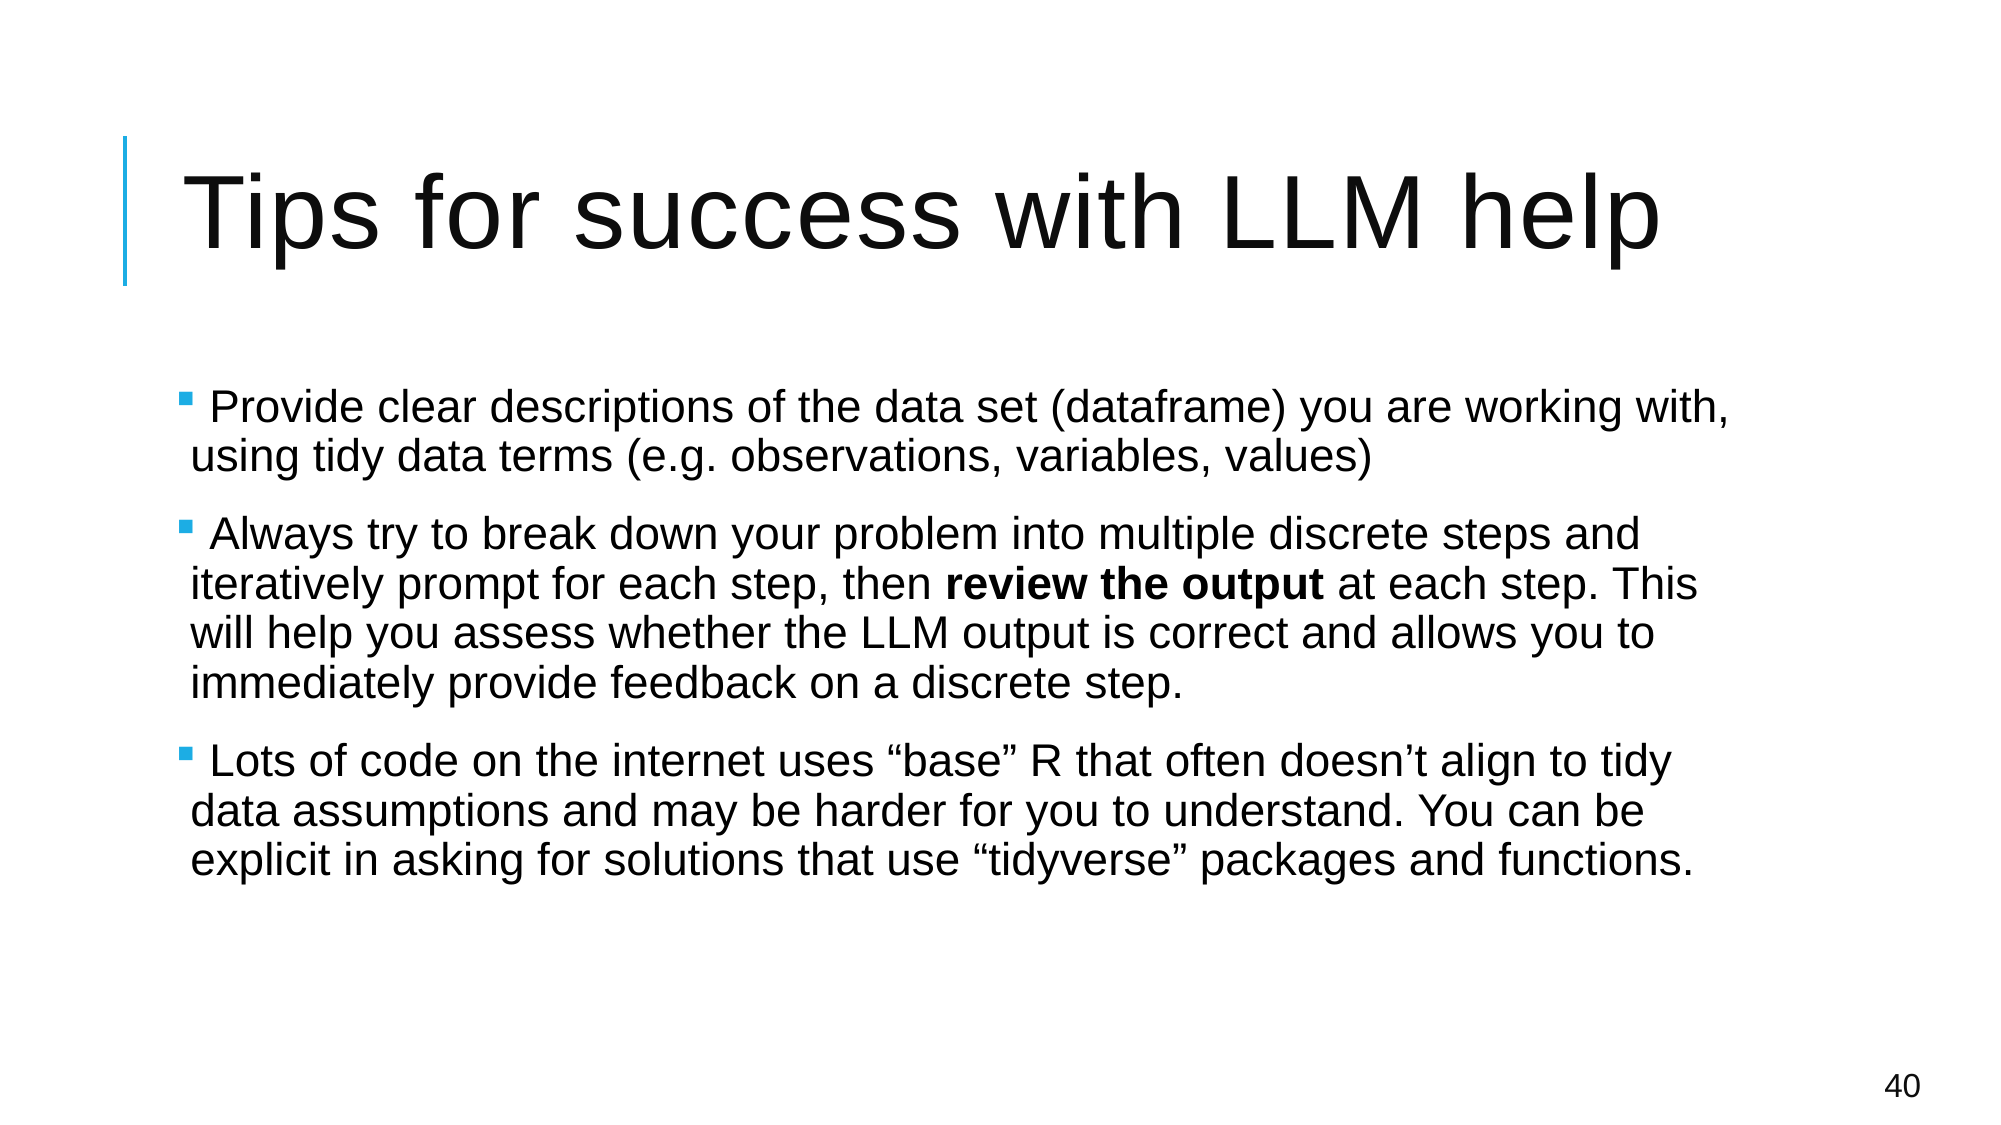

# Tips for success with LLM help
 Provide clear descriptions of the data set (dataframe) you are working with, using tidy data terms (e.g. observations, variables, values)
 Always try to break down your problem into multiple discrete steps and iteratively prompt for each step, then review the output at each step. This will help you assess whether the LLM output is correct and allows you to immediately provide feedback on a discrete step.
 Lots of code on the internet uses “base” R that often doesn’t align to tidy data assumptions and may be harder for you to understand. You can be explicit in asking for solutions that use “tidyverse” packages and functions.